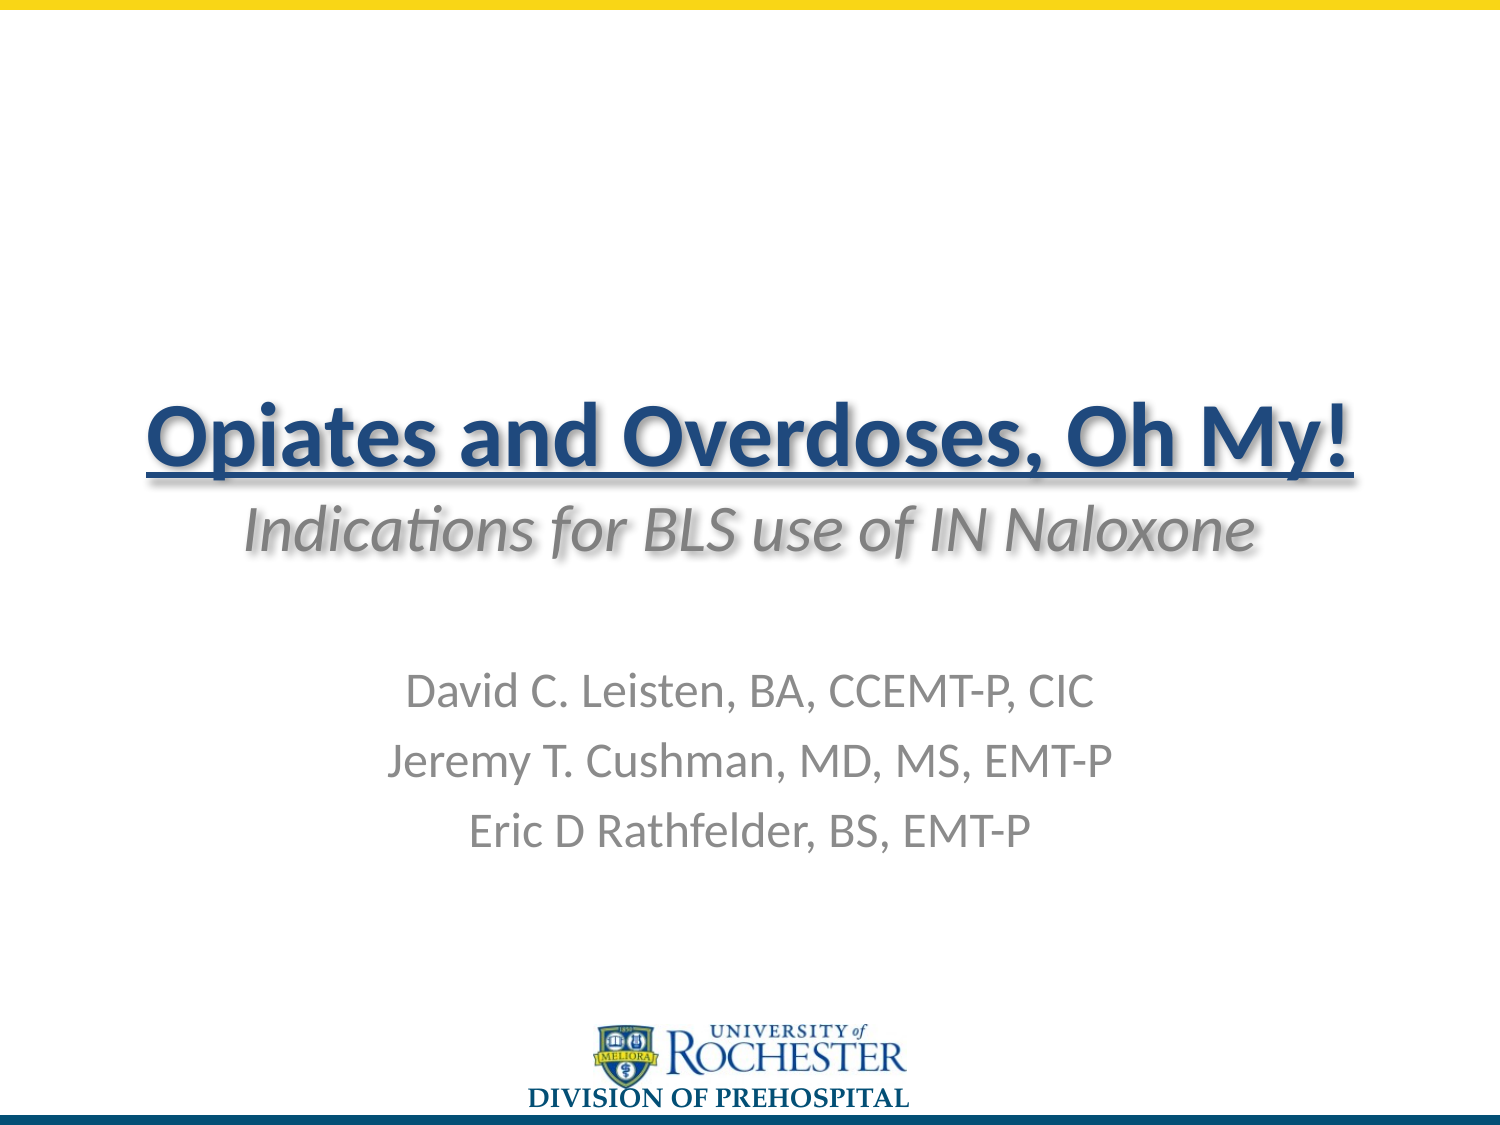

# Opiates and Overdoses, Oh My! Indications for BLS use of IN Naloxone
David C. Leisten, BA, CCEMT-P, CIC
Jeremy T. Cushman, MD, MS, EMT-P
Eric D Rathfelder, BS, EMT-P